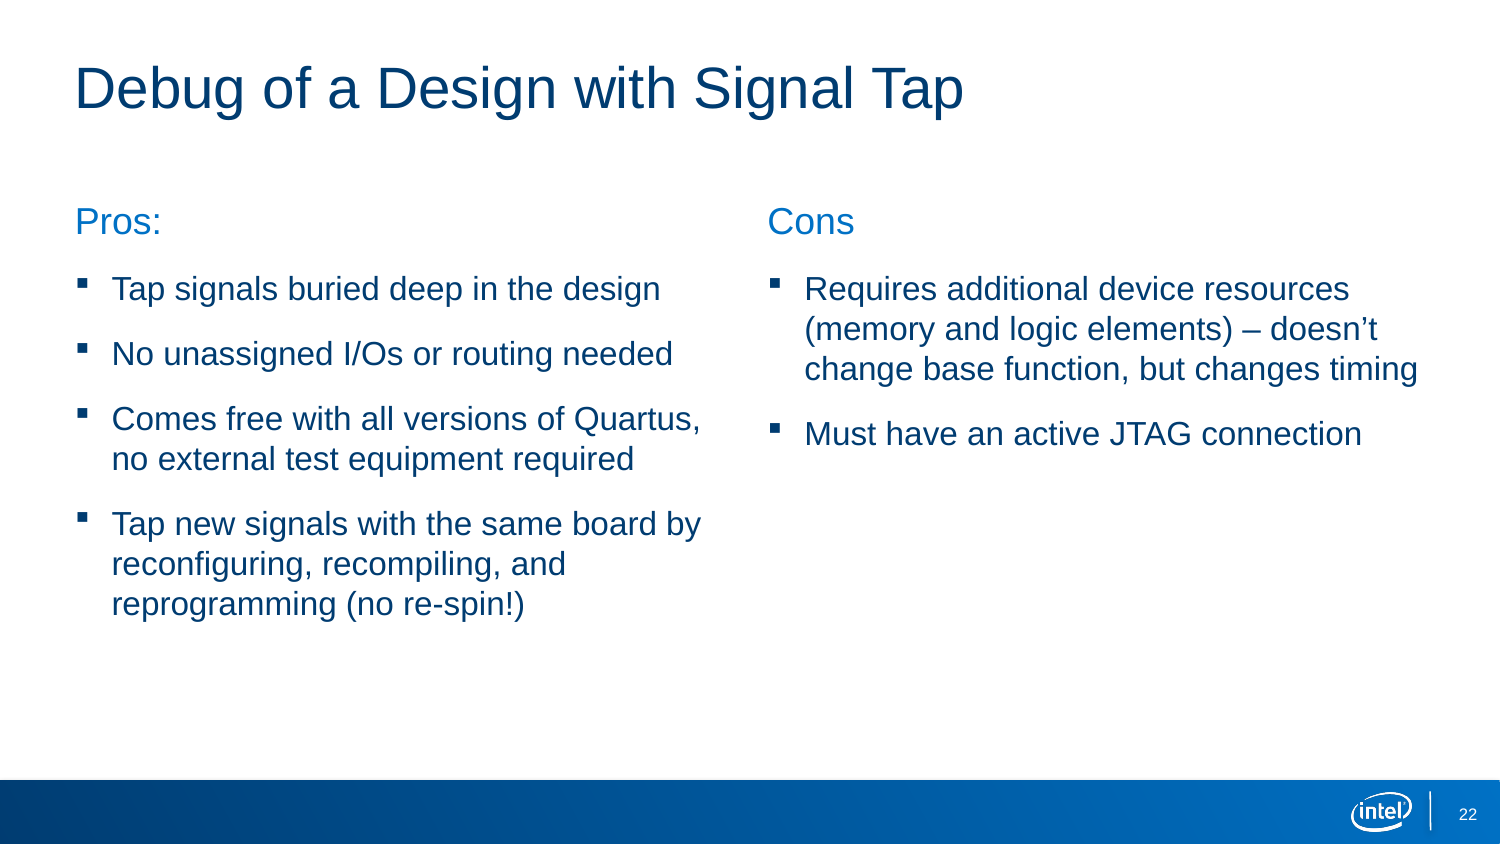

# Debug of a Design with Signal Tap
Pros:
Tap signals buried deep in the design
No unassigned I/Os or routing needed
Comes free with all versions of Quartus, no external test equipment required
Tap new signals with the same board by reconfiguring, recompiling, and reprogramming (no re-spin!)

Cons
Requires additional device resources (memory and logic elements) – doesn’t change base function, but changes timing
Must have an active JTAG connection

22